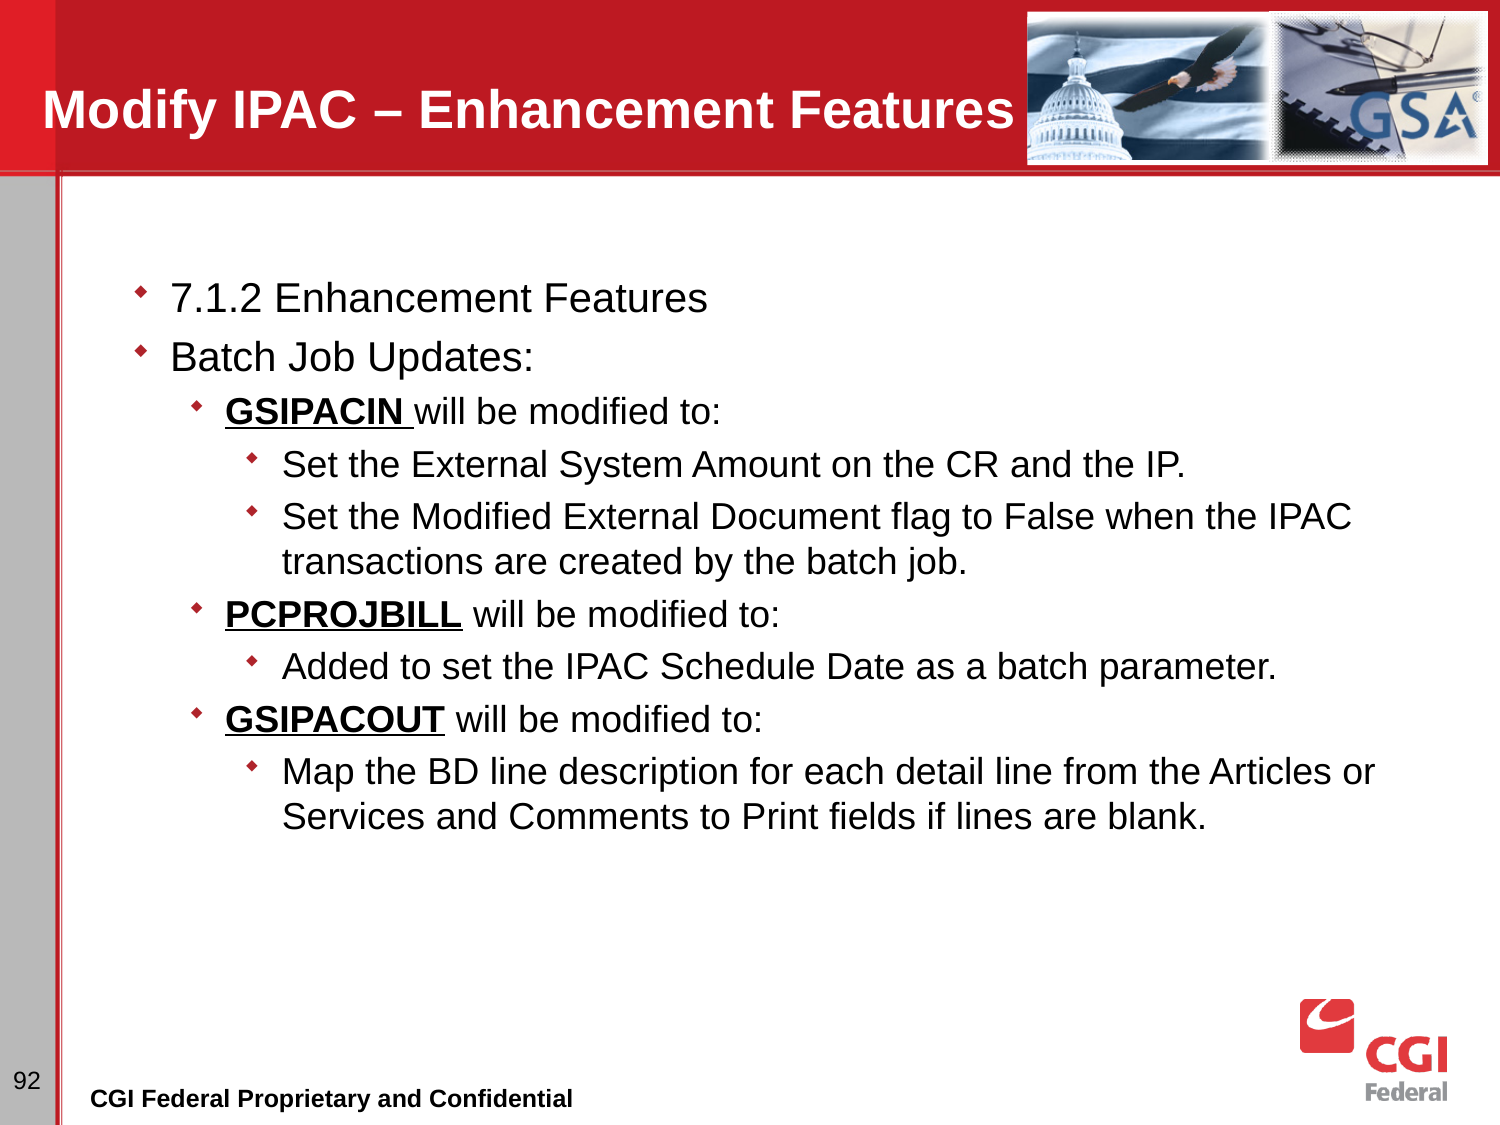

# Modify IPAC – Enhancement Features
7.1.2 Enhancement Features
Batch Job Updates:
GSIPACIN will be modified to:
Set the External System Amount on the CR and the IP.
Set the Modified External Document flag to False when the IPAC transactions are created by the batch job.
PCPROJBILL will be modified to:
Added to set the IPAC Schedule Date as a batch parameter.
GSIPACOUT will be modified to:
Map the BD line description for each detail line from the Articles or Services and Comments to Print fields if lines are blank.

92
CGI Federal Proprietary and Confidential